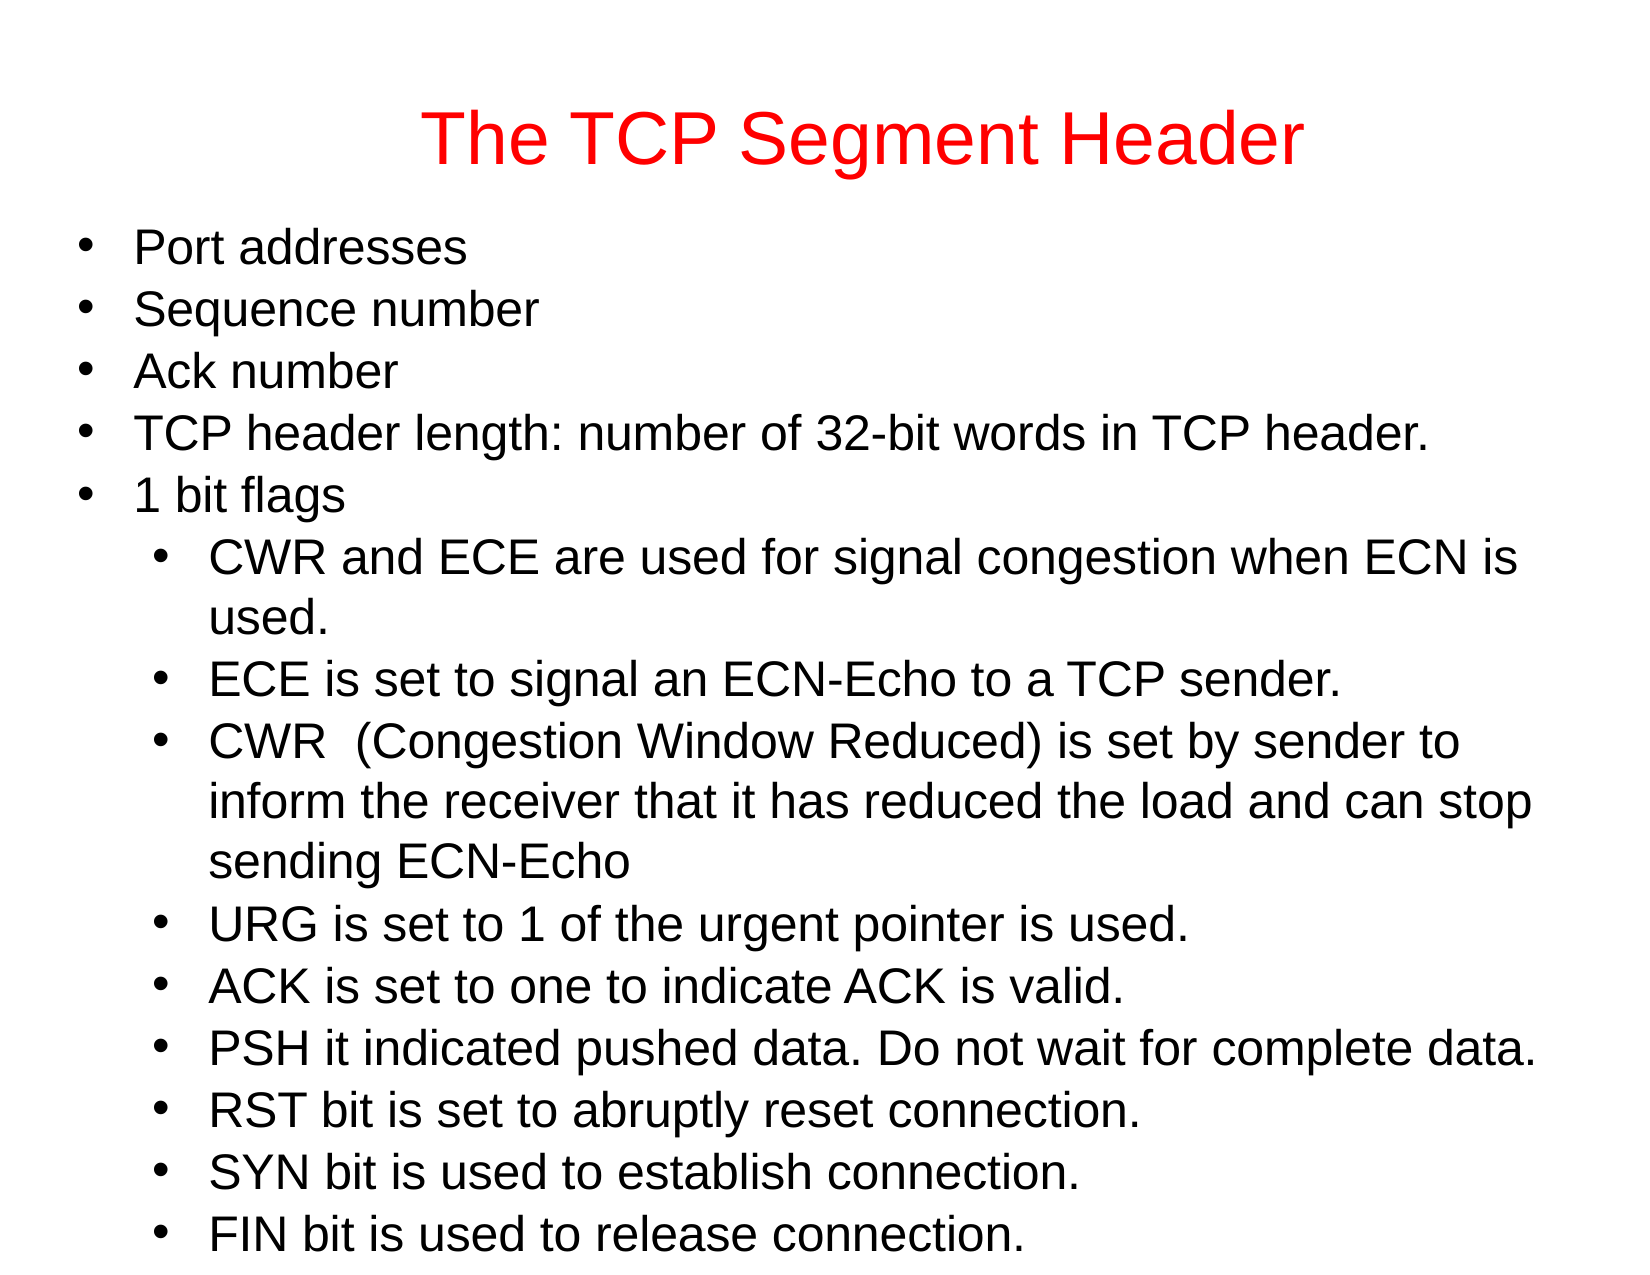

# The TCP Segment Header
Port addresses
Sequence number
Ack number
TCP header length: number of 32-bit words in TCP header.
1 bit flags
CWR and ECE are used for signal congestion when ECN is used.
ECE is set to signal an ECN-Echo to a TCP sender.
CWR  (Congestion Window Reduced) is set by sender to inform the receiver that it has reduced the load and can stop sending ECN-Echo
URG is set to 1 of the urgent pointer is used.
ACK is set to one to indicate ACK is valid.
PSH it indicated pushed data. Do not wait for complete data.
RST bit is set to abruptly reset connection.
SYN bit is used to establish connection.
FIN bit is used to release connection.